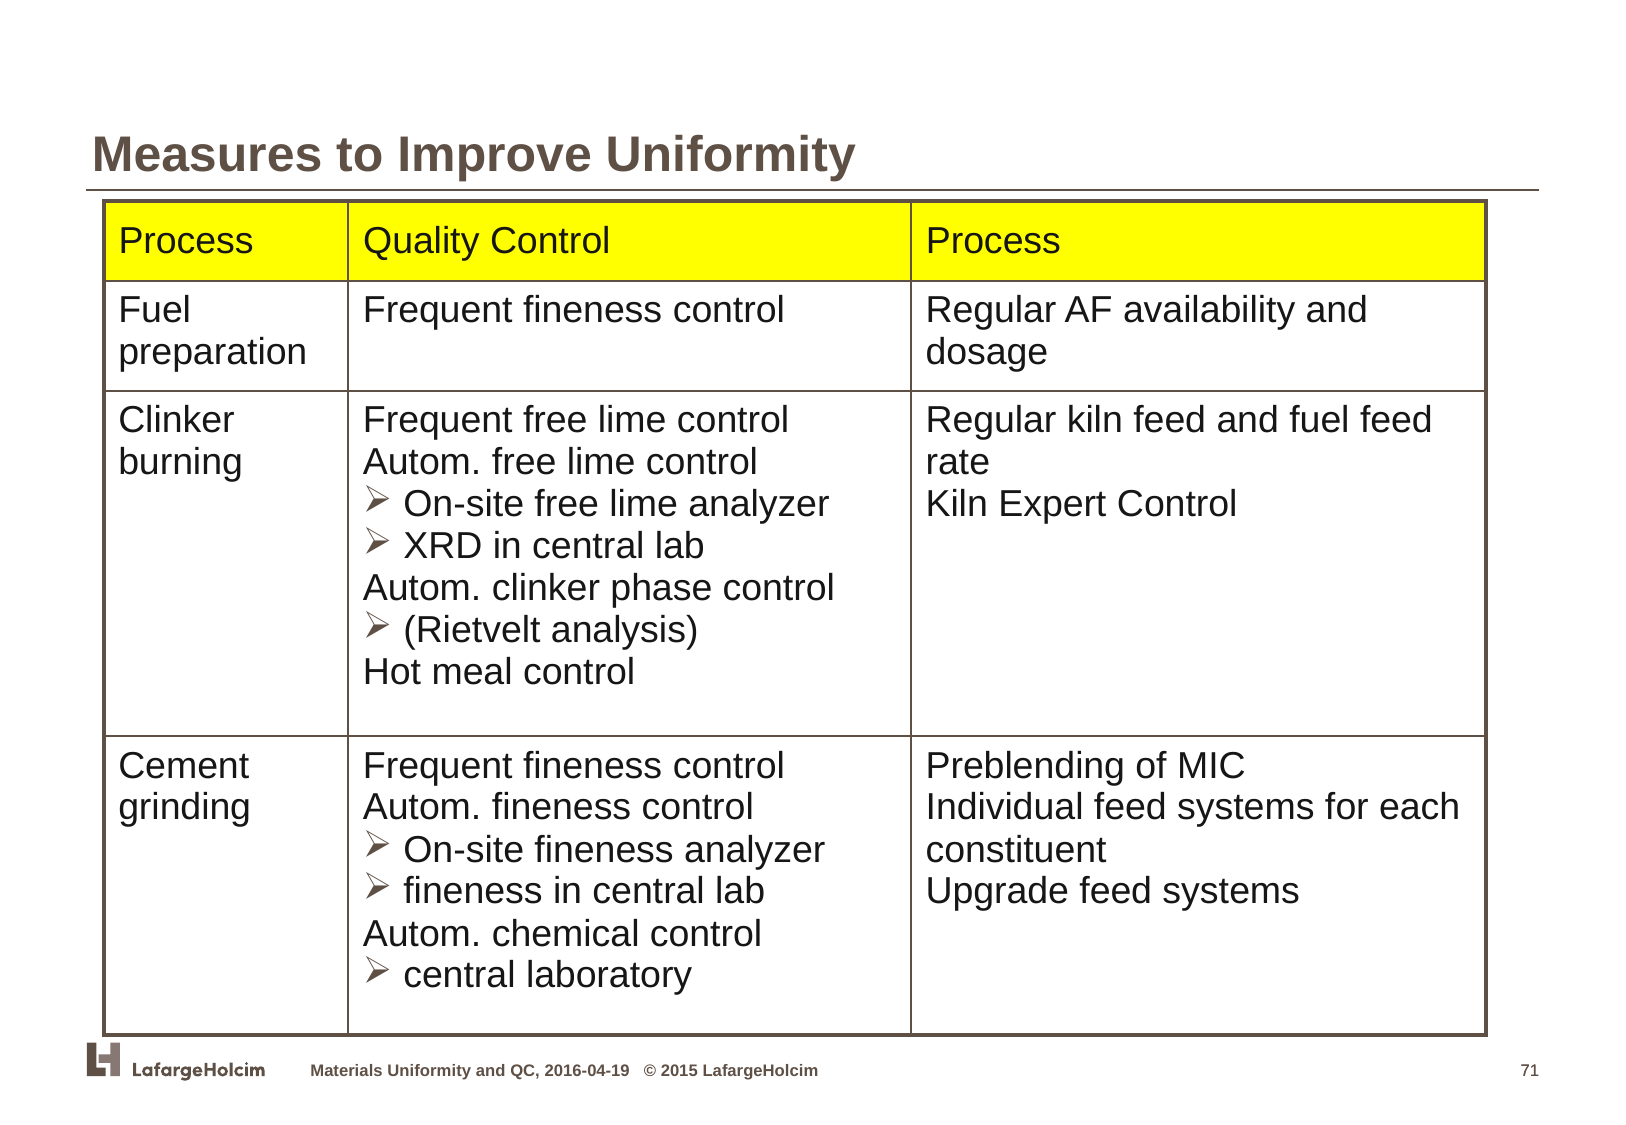

Measures to Improve Uniformity
| Process | Quality Control | Process |
| --- | --- | --- |
| Fuel preparation | Frequent fineness control | Regular AF availability and dosage |
| Clinker burning | Frequent free lime control Autom. free lime control On-site free lime analyzer XRD in central lab Autom. clinker phase control (Rietvelt analysis) Hot meal control | Regular kiln feed and fuel feed rate Kiln Expert Control |
| Cement grinding | Frequent fineness control Autom. fineness control On-site fineness analyzer fineness in central lab Autom. chemical control central laboratory | Preblending of MIC Individual feed systems for each constituent Upgrade feed systems |
Materials Uniformity and QC, 2016-04-19   © 2015 LafargeHolcim
71
71